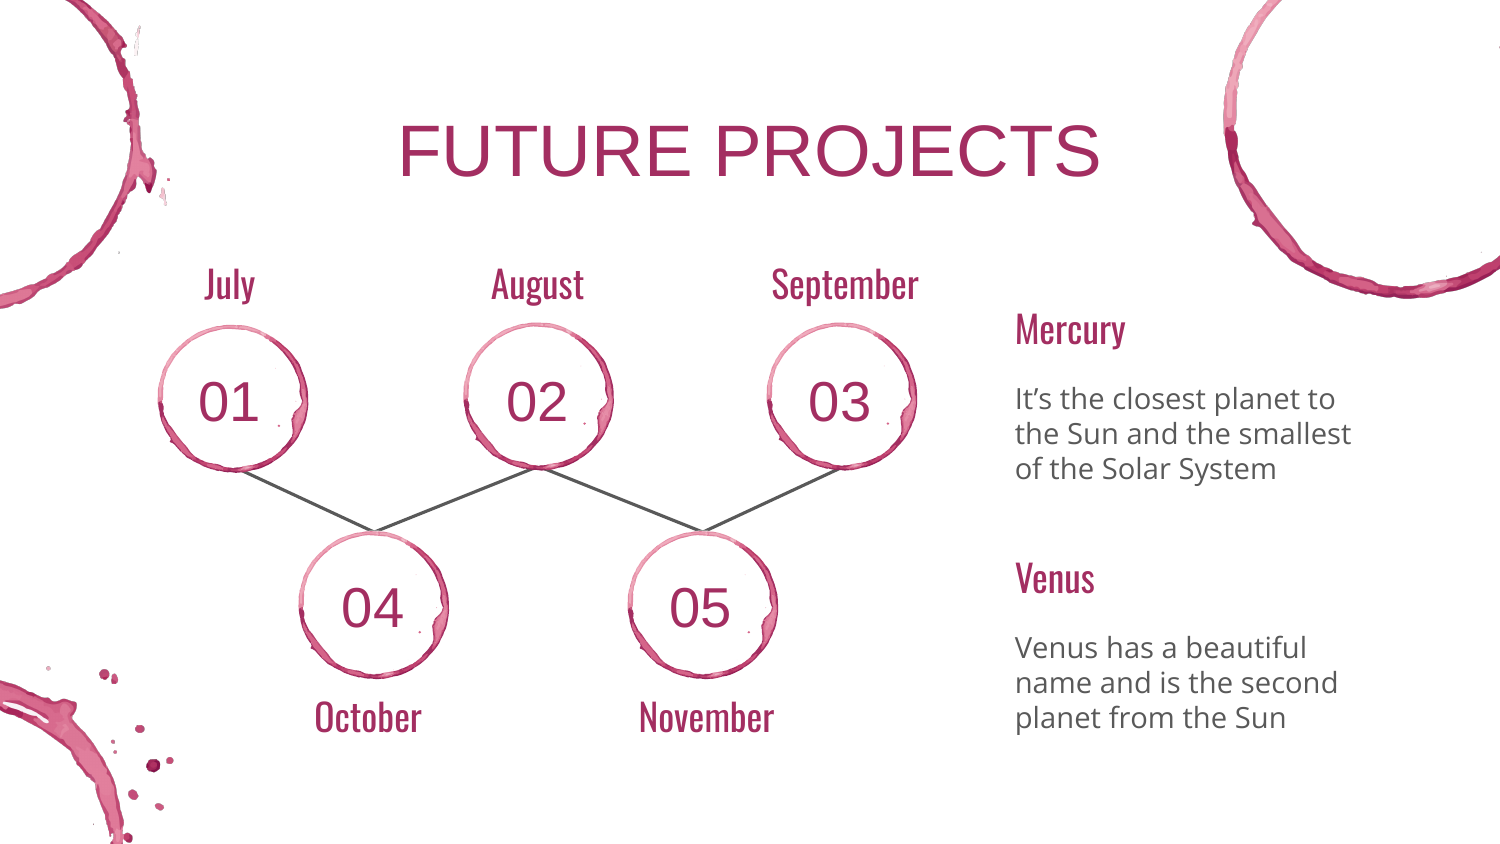

# FUTURE PROJECTS
July
August
September
Mercury

01
02
03
It’s the closest planet to the Sun and the smallest of the Solar System
Venus
04
05
Venus has a beautiful name and is the second planet from the Sun
October
November